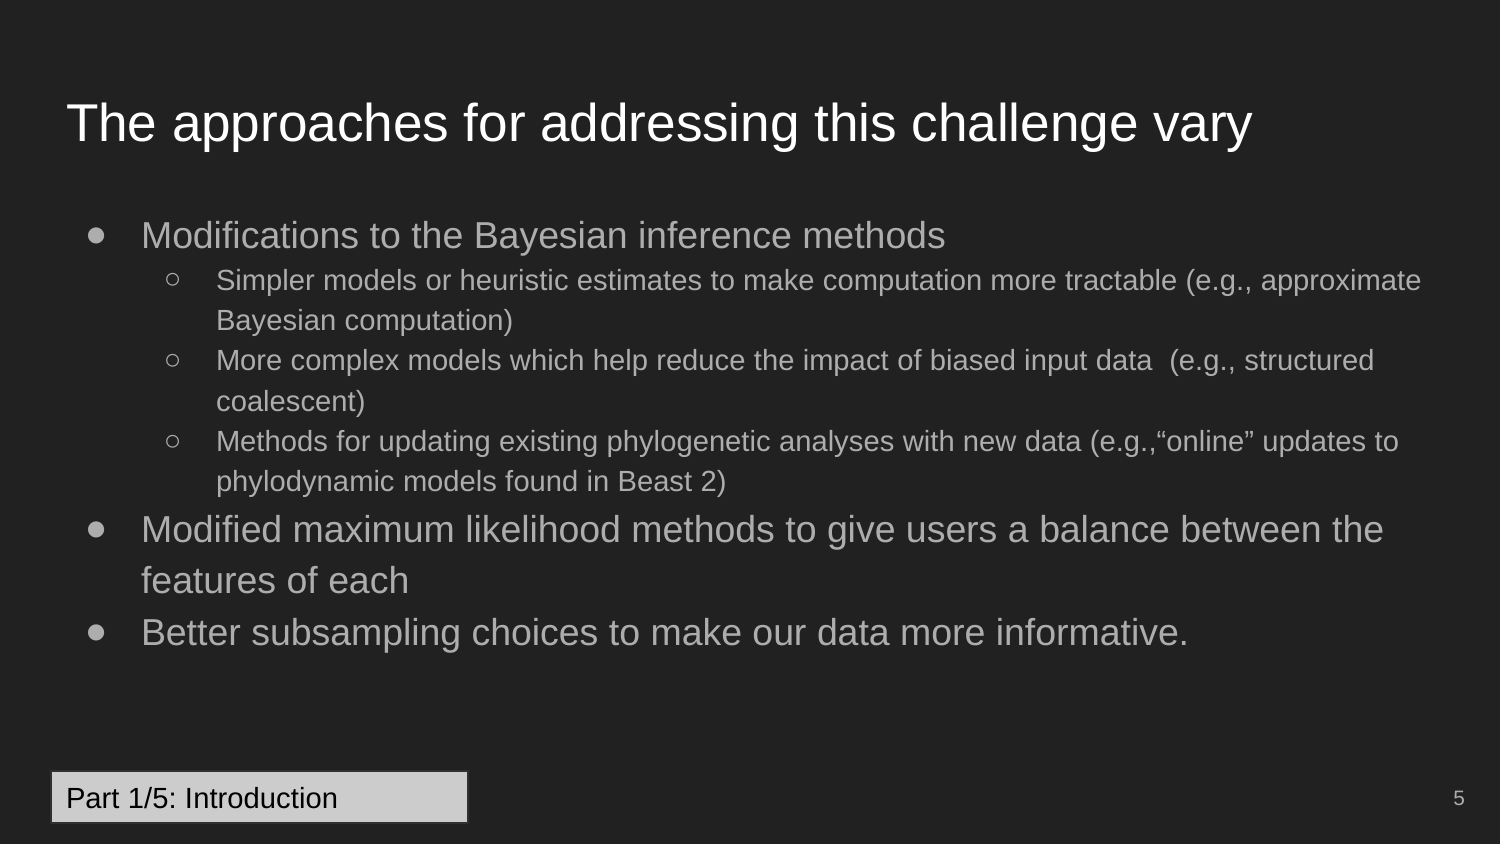

# The approaches for addressing this challenge vary
Modifications to the Bayesian inference methods
Simpler models or heuristic estimates to make computation more tractable (e.g., approximate Bayesian computation)
More complex models which help reduce the impact of biased input data  (e.g., structured coalescent)
Methods for updating existing phylogenetic analyses with new data (e.g.,“online” updates to phylodynamic models found in Beast 2)
Modified maximum likelihood methods to give users a balance between the features of each
Better subsampling choices to make our data more informative.
5
Part 1/5: Introduction